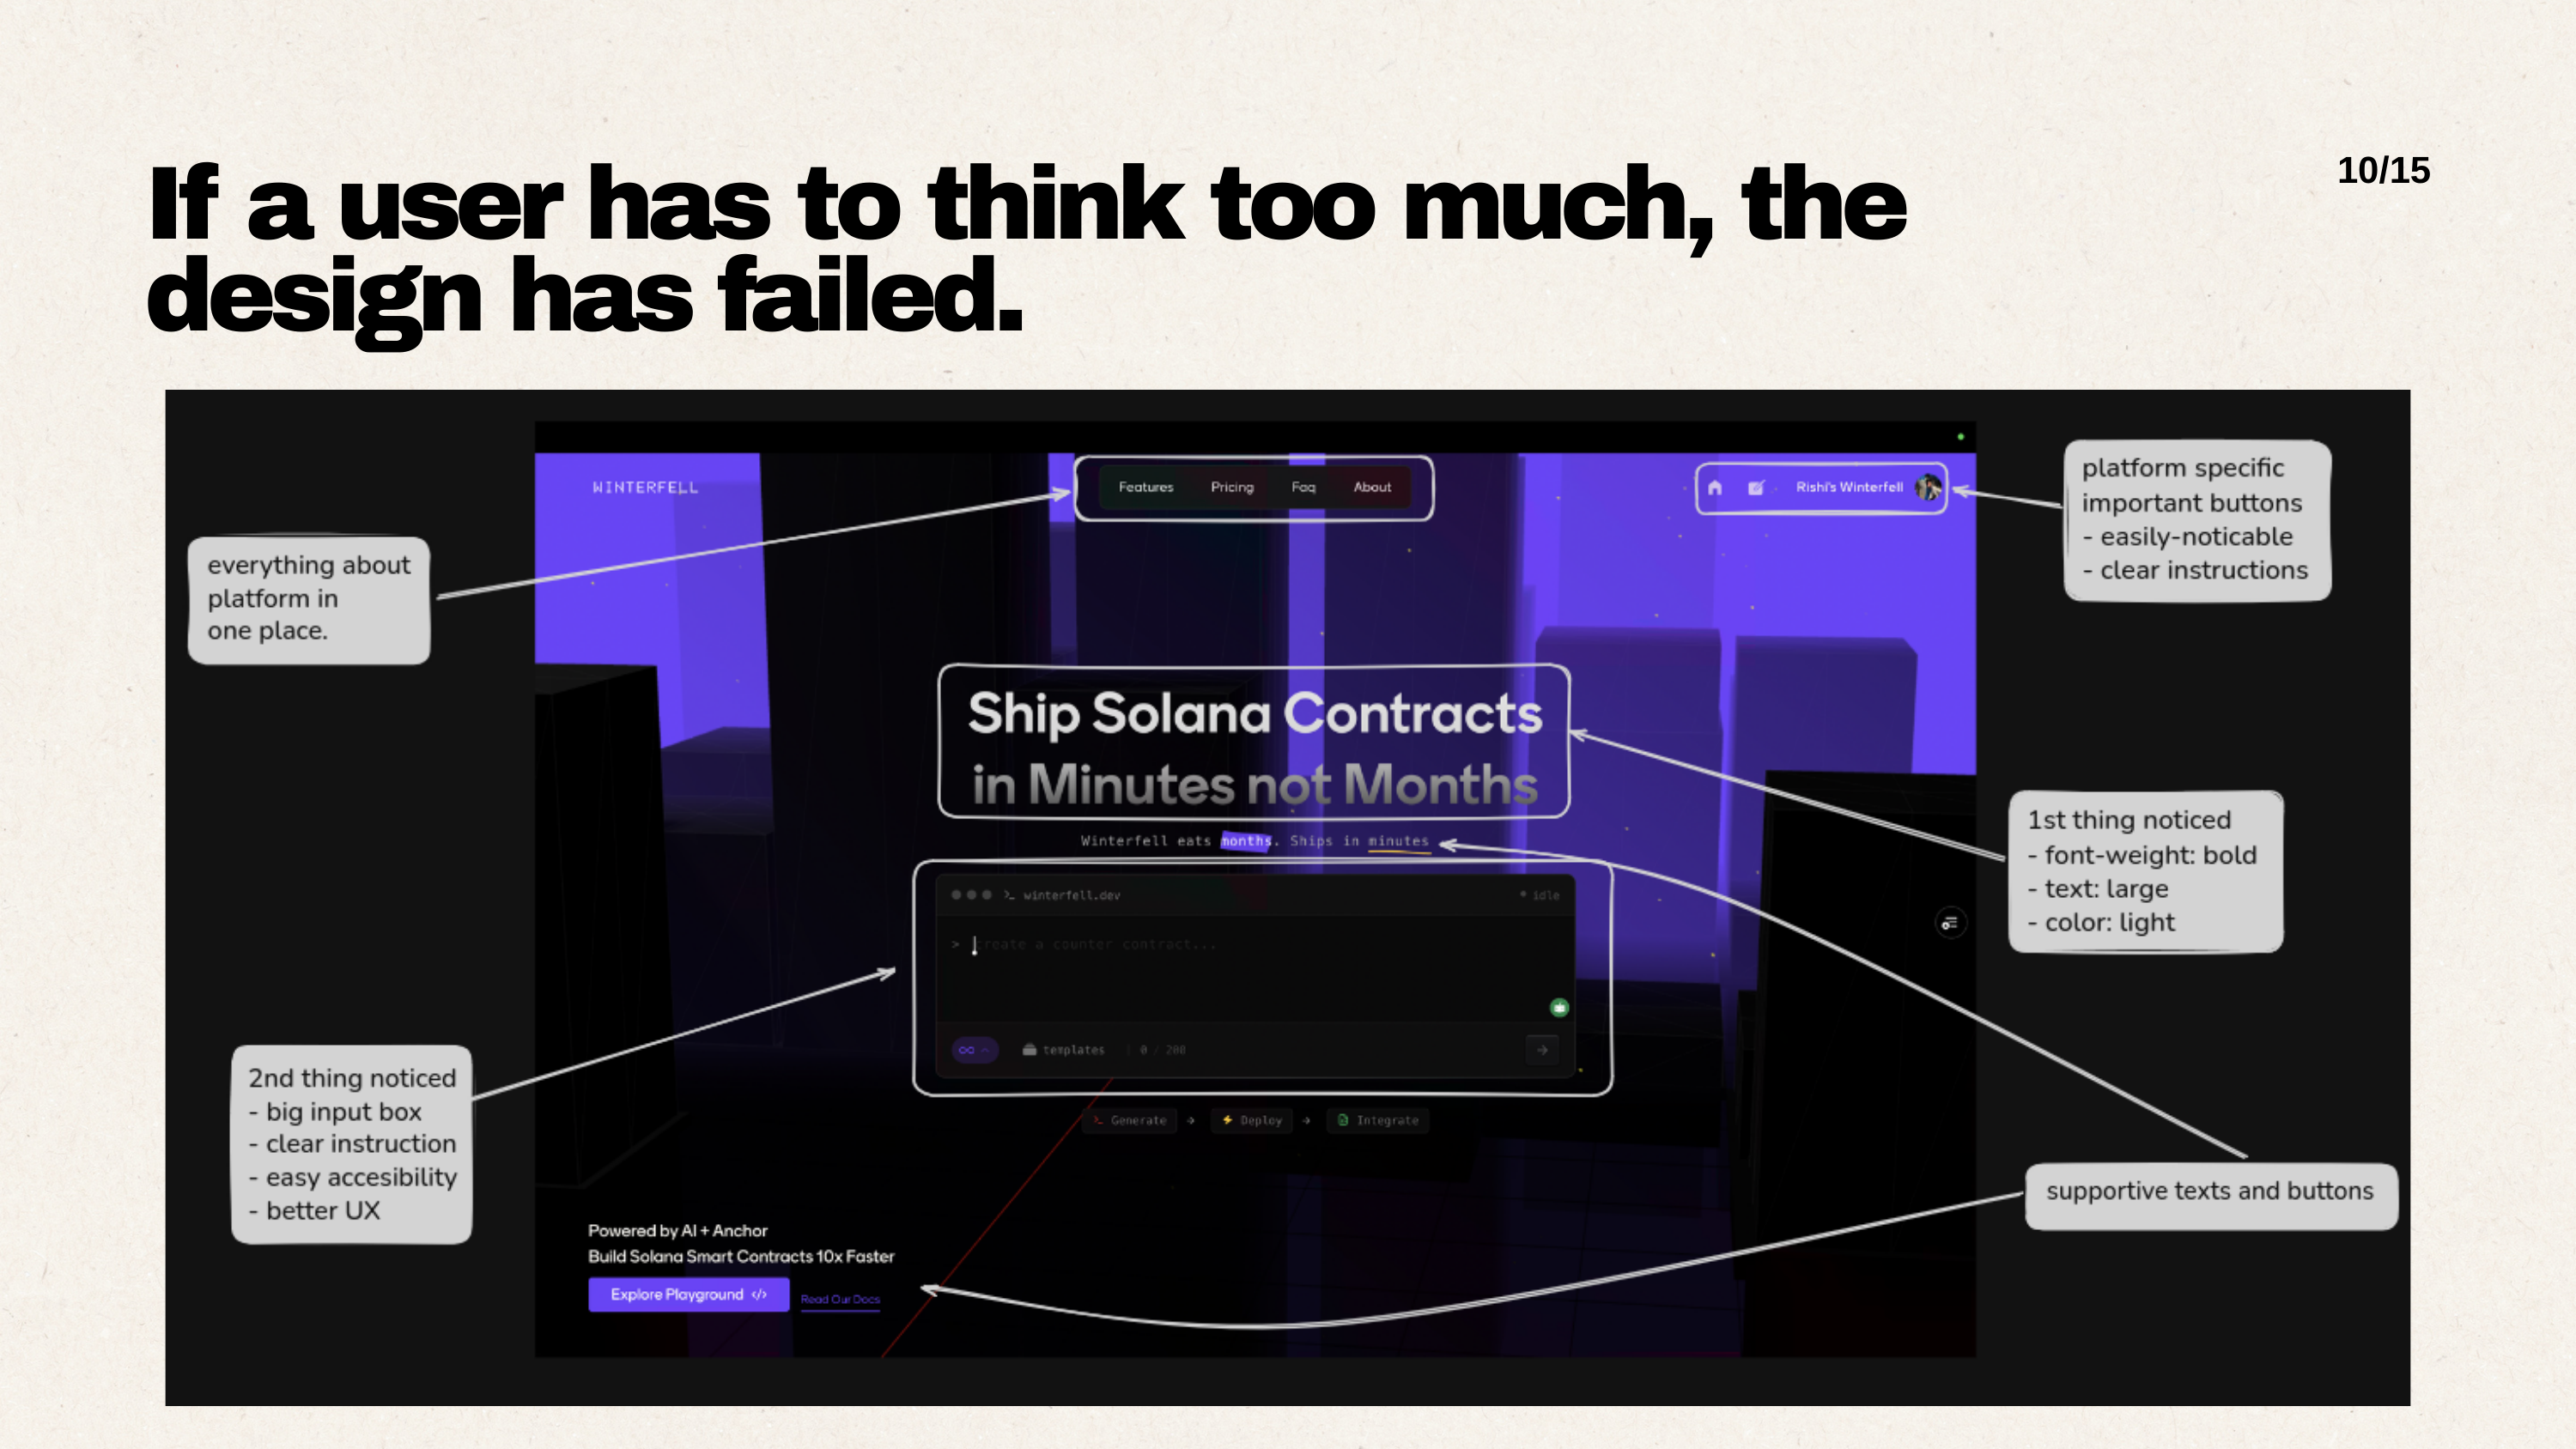

10/15
If a user has to think too much, the design has failed.